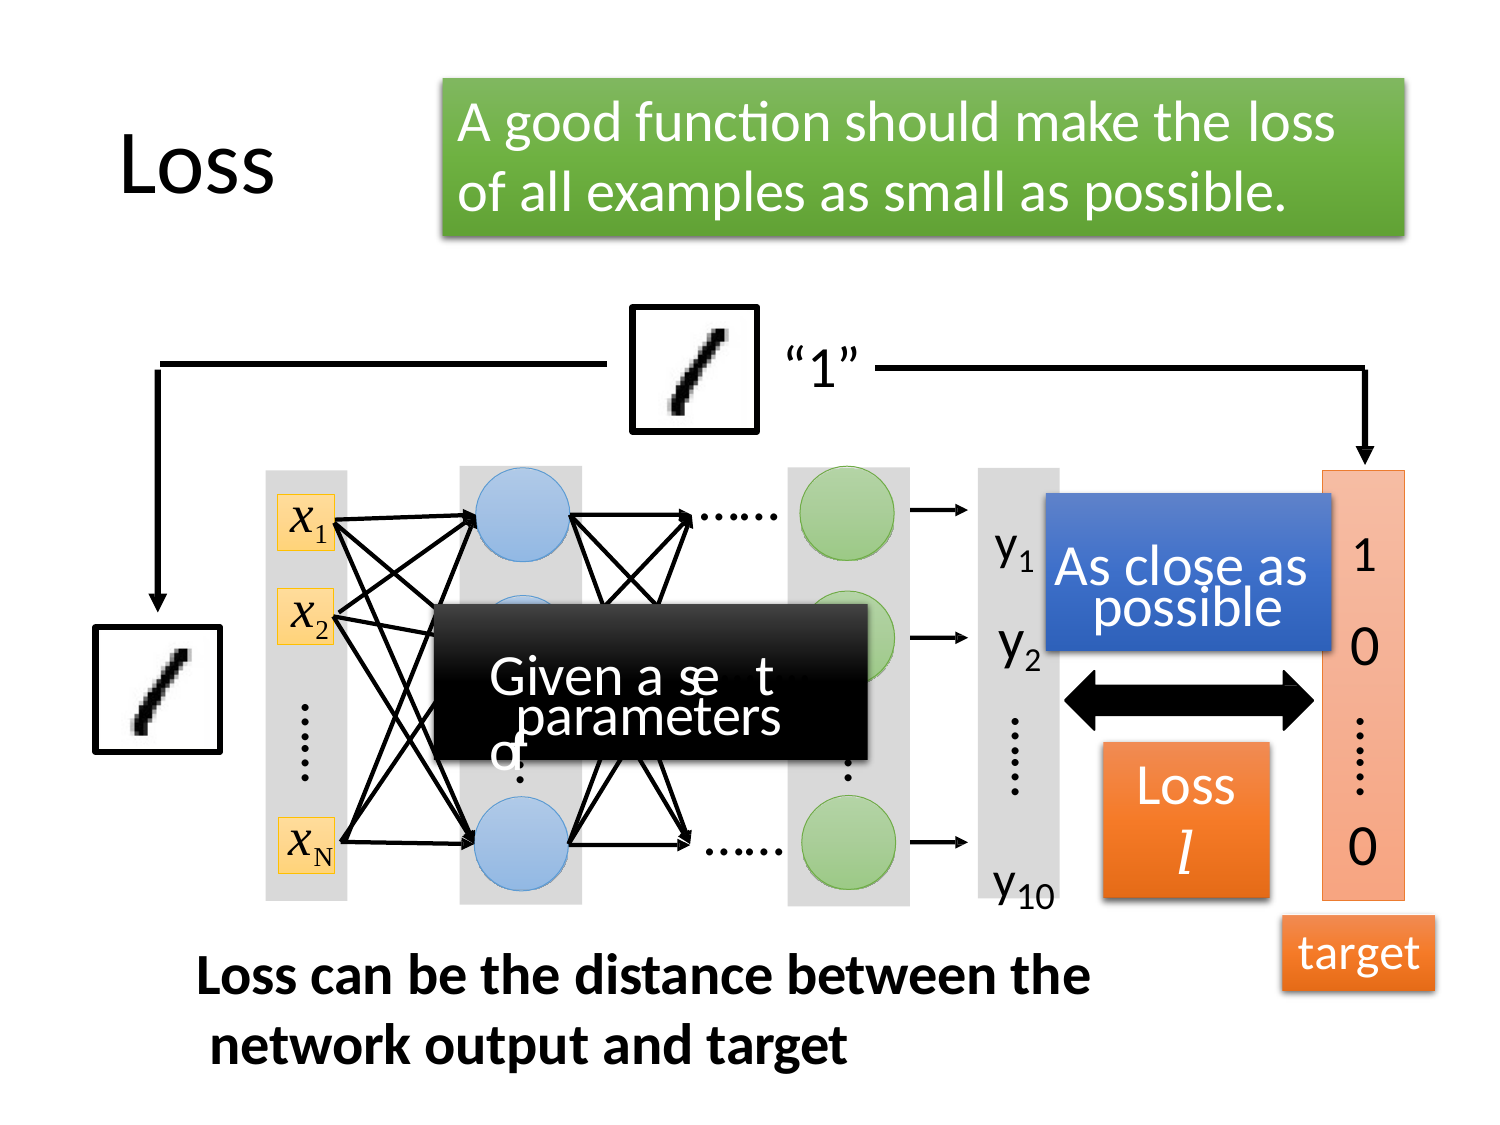

# A good function should make the loss
of all examples as small as possible.

Loss

“1”

……

x1

y1  As close as	1

possible
x2

y2

0
Given a se…t…of

parameters
……
……
……
……
……

Loss
𝑙

……
xN
0

y10

target
Loss can be the distance between the  network output and target